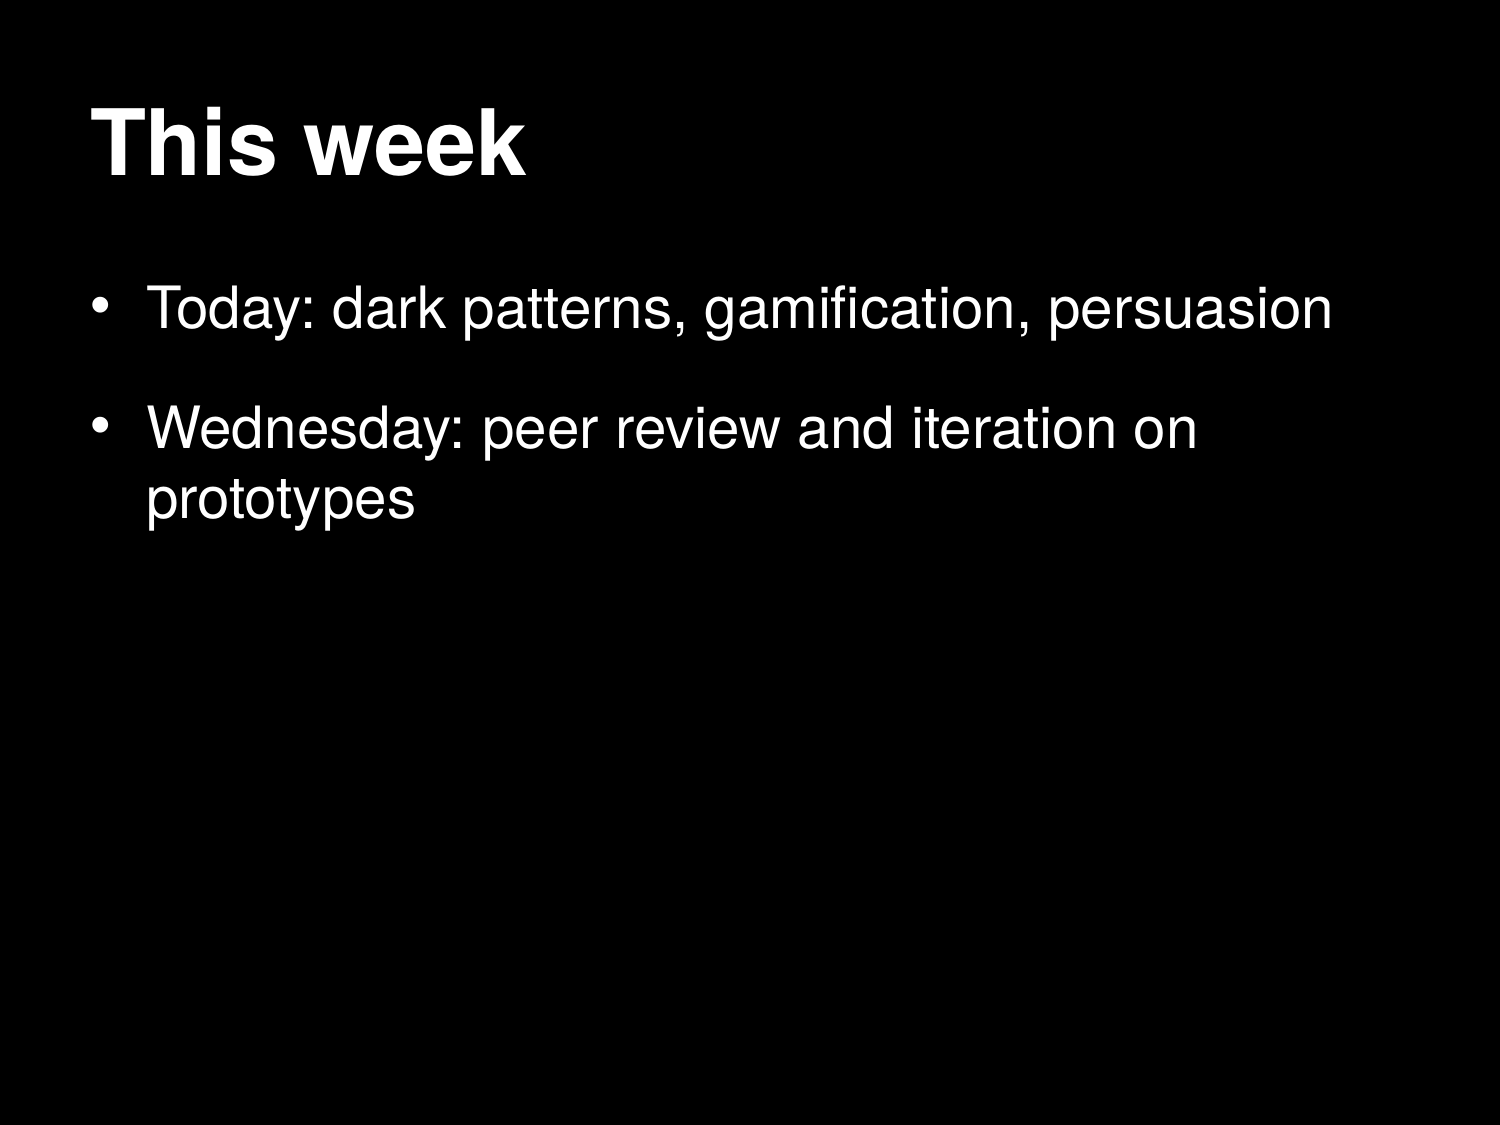

# This week
Today: dark patterns, gamification, persuasion
Wednesday: peer review and iteration on prototypes